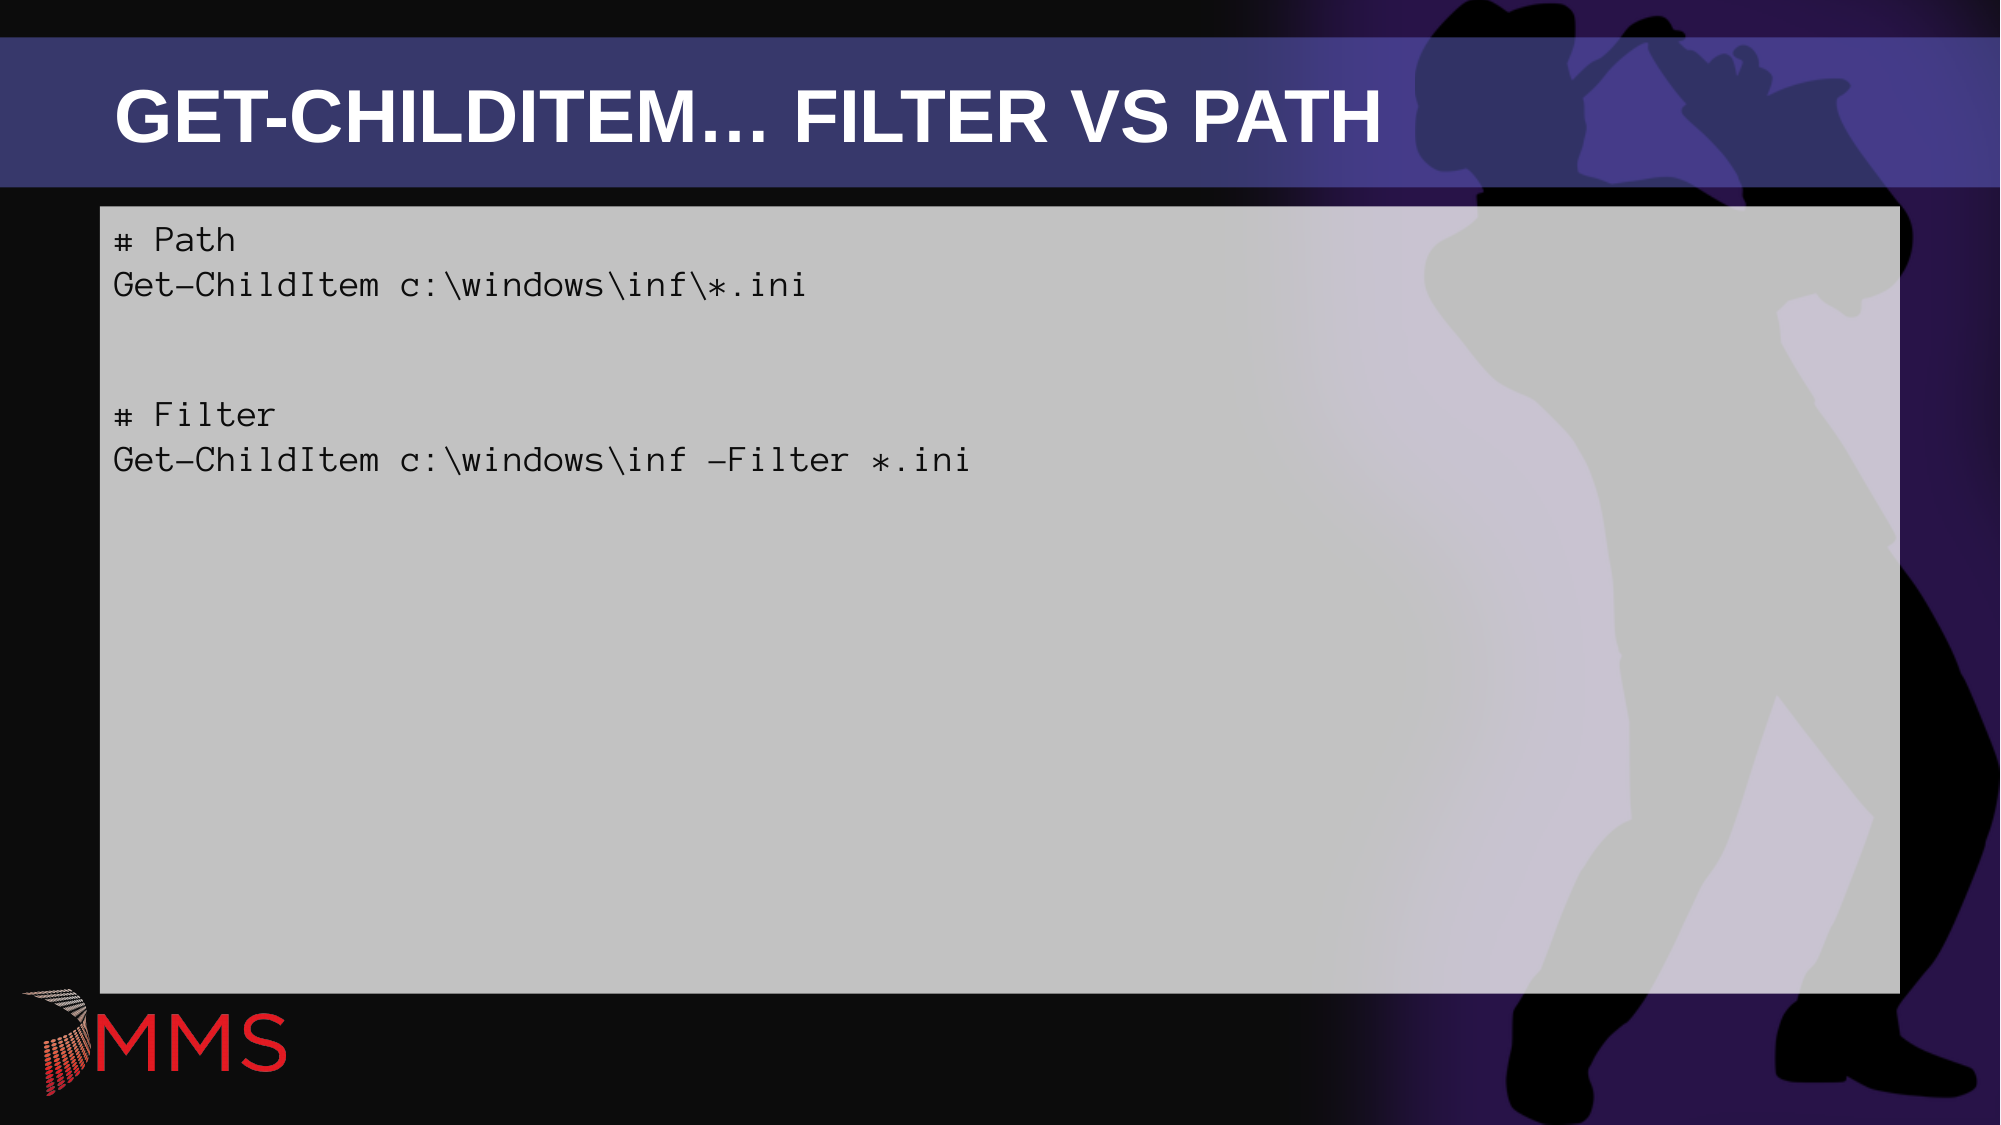

# Get-ChildItem… Filter Vs Path
# Path Get-ChildItem c:\windows\inf\*.ini

# Filter Get-ChildItem c:\windows\inf –Filter *.ini